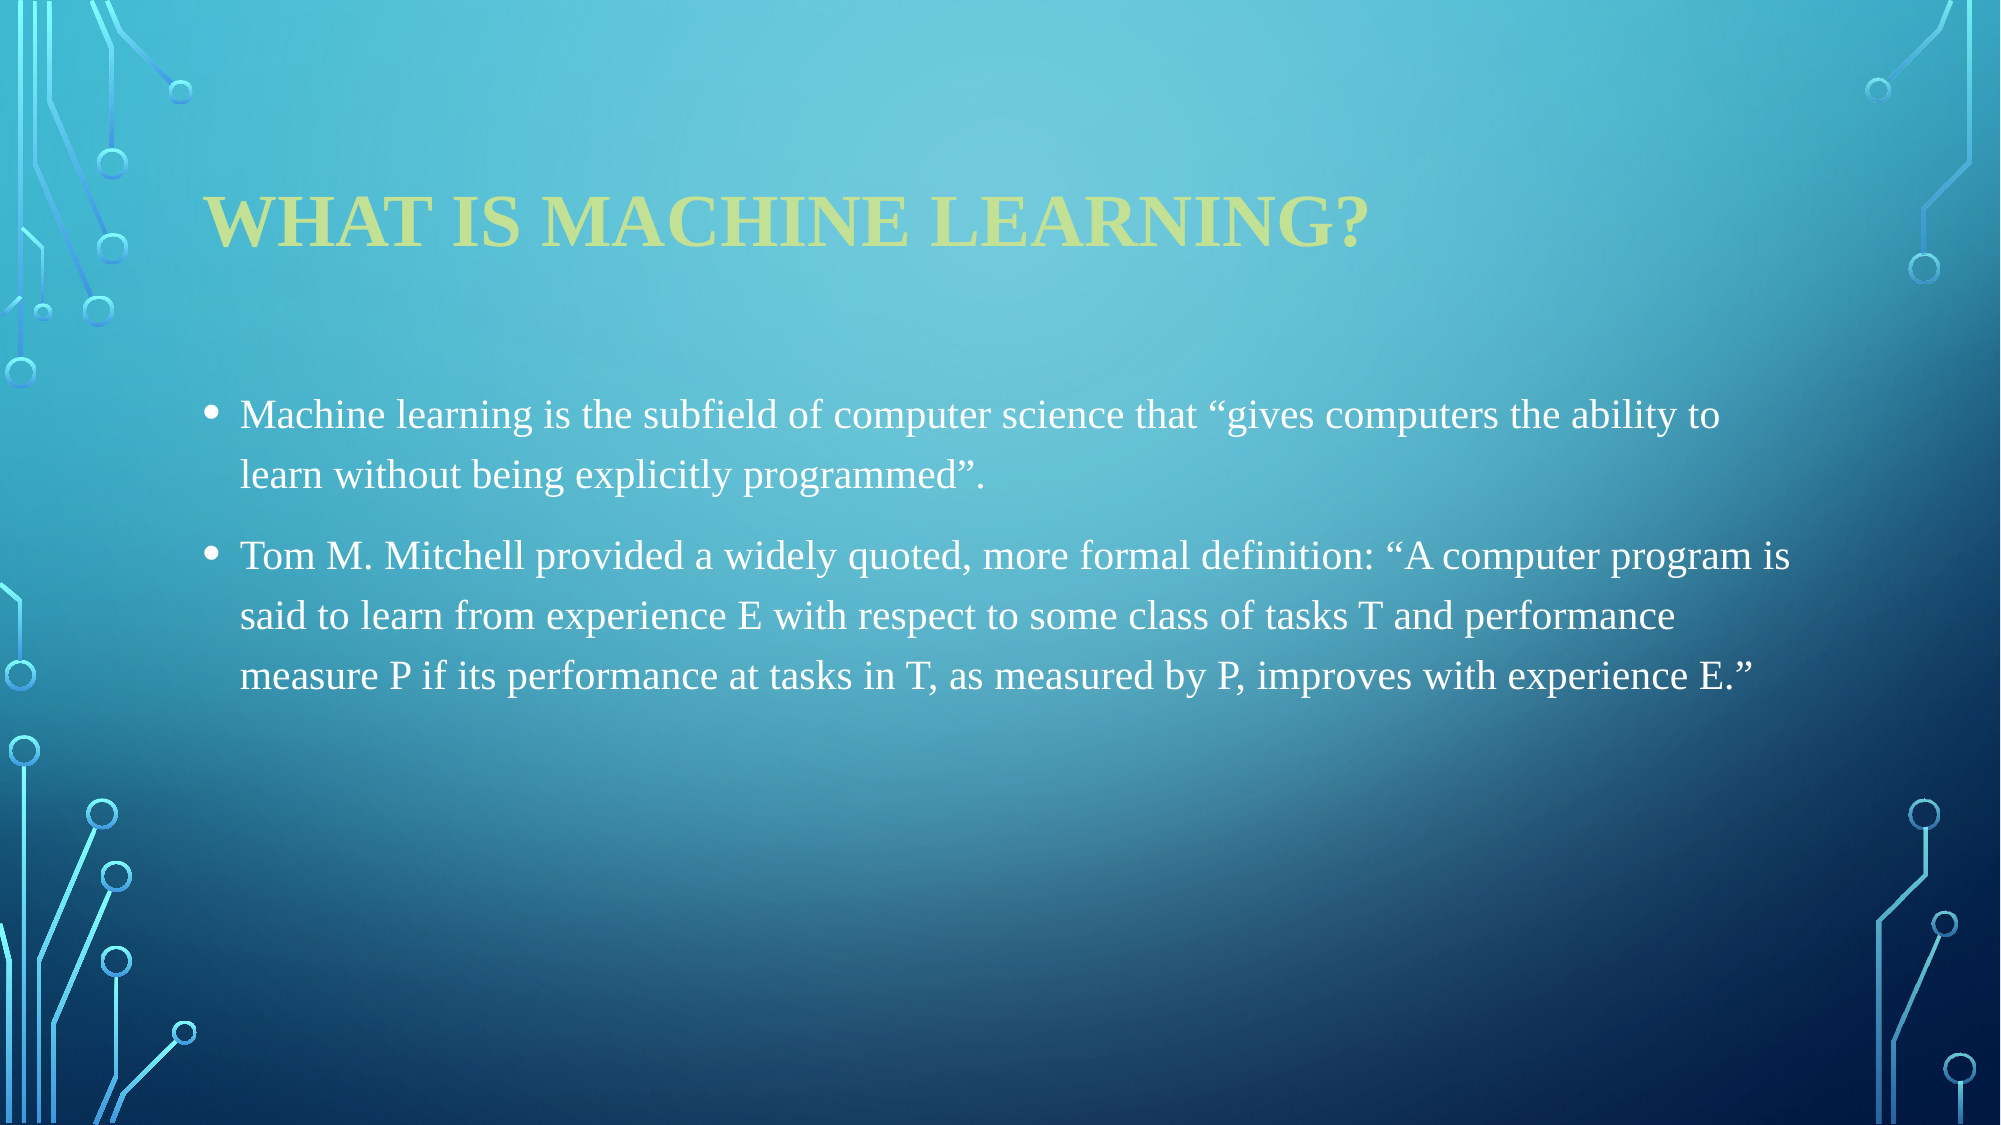

# What is Machine Learning?
Machine learning is the subfield of computer science that “gives computers the ability to learn without being explicitly programmed”.
Tom M. Mitchell provided a widely quoted, more formal definition: “A computer program is said to learn from experience E with respect to some class of tasks T and performance measure P if its performance at tasks in T, as measured by P, improves with experience E.”